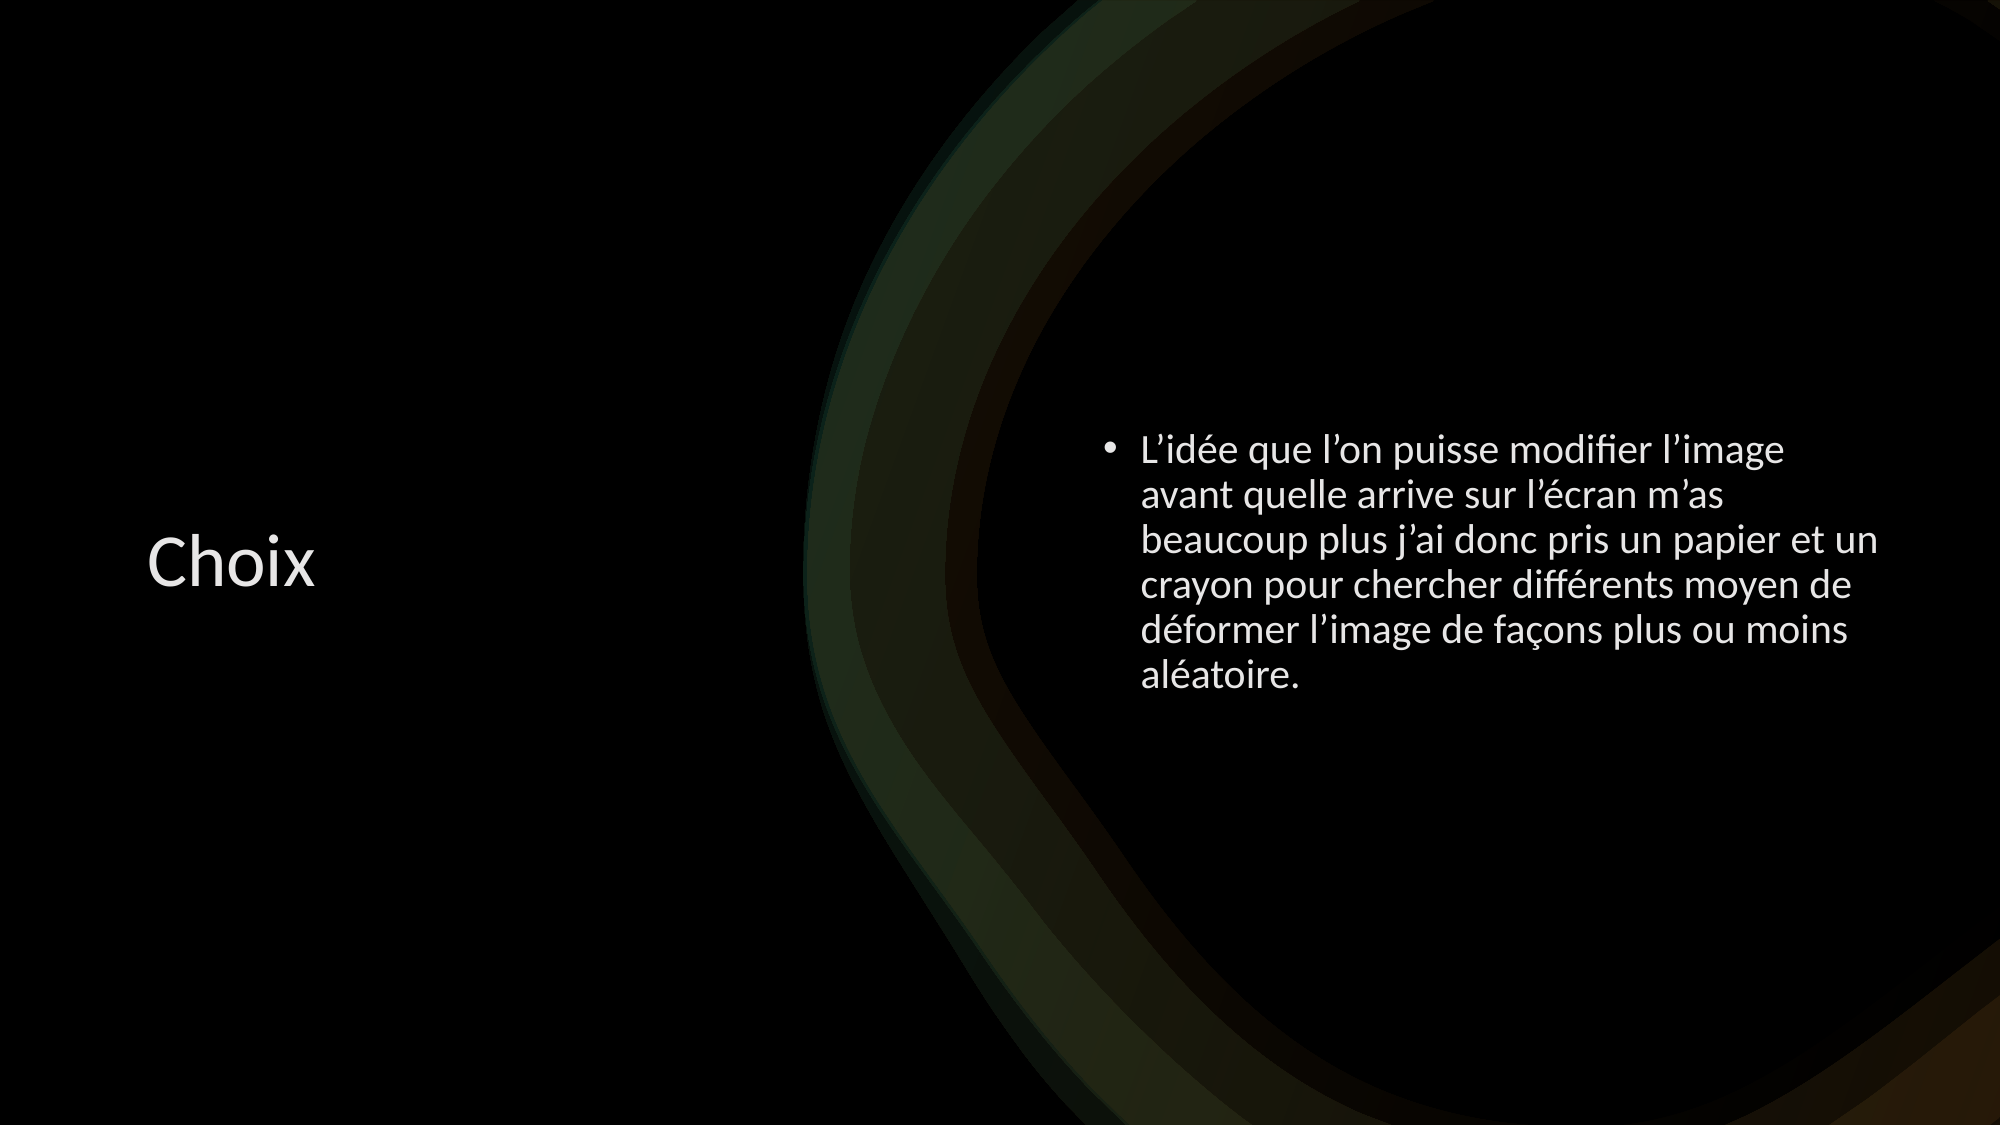

L’idée que l’on puisse modifier l’image avant quelle arrive sur l’écran m’as beaucoup plus j’ai donc pris un papier et un crayon pour chercher différents moyen de déformer l’image de façons plus ou moins aléatoire.
# Choix